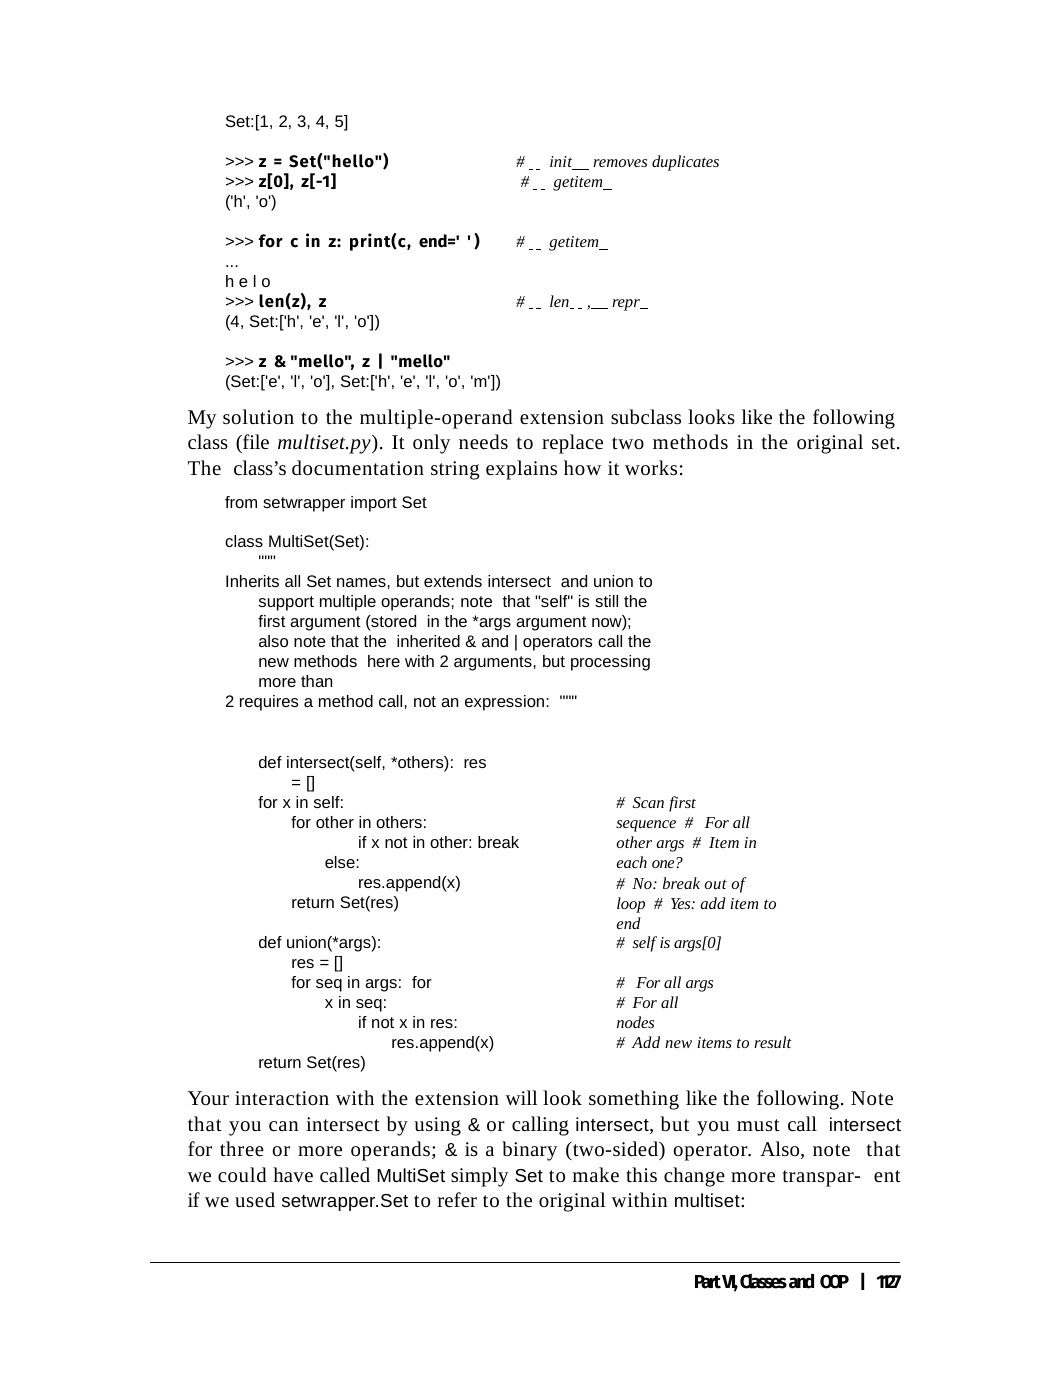

Set:[1, 2, 3, 4, 5]
>>> z = Set("hello")
>>> z[0], z[-1]
('h', 'o')
#  init    removes duplicates  #  getitem
>>> for c in z: print(c, end=' ')
...
h e l o
>>> len(z), z
(4, Set:['h', 'e', 'l', 'o'])
#  getitem
#  len  ,    repr
>>> z & "mello", z | "mello"
(Set:['e', 'l', 'o'], Set:['h', 'e', 'l', 'o', 'm'])
My solution to the multiple-operand extension subclass looks like the following  class (file multiset.py). It only needs to replace two methods in the original set. The  class’s documentation string explains how it works:
from setwrapper import Set

class MultiSet(Set):  """
Inherits all Set names, but extends intersect  and union to support multiple operands; note  that "self" is still the first argument (stored  in the *args argument now); also note that the  inherited & and | operators call the new methods  here with 2 arguments, but processing more than
2 requires a method call, not an expression:  """
def intersect(self, *others):  res = []
for x in self:
for other in others:
if x not in other: break  else:
res.append(x)  return Set(res)
# Scan first sequence  # For all other args  # Item in each one?
# No: break out of loop  # Yes: add item to end
def union(*args):  res = []
for seq in args:  for x in seq:
if not x in res:  res.append(x)
return Set(res)
# self is args[0]
# For all args  # For all nodes
# Add new items to result
Your interaction with the extension will look something like the following. Note  that you can intersect by using & or calling intersect, but you must call  intersect for three or more operands; & is a binary (two-sided) operator. Also, note  that we could have called MultiSet simply Set to make this change more transpar-  ent if we used setwrapper.Set to refer to the original within multiset:

Part VI, Classes and OOP  |  1127